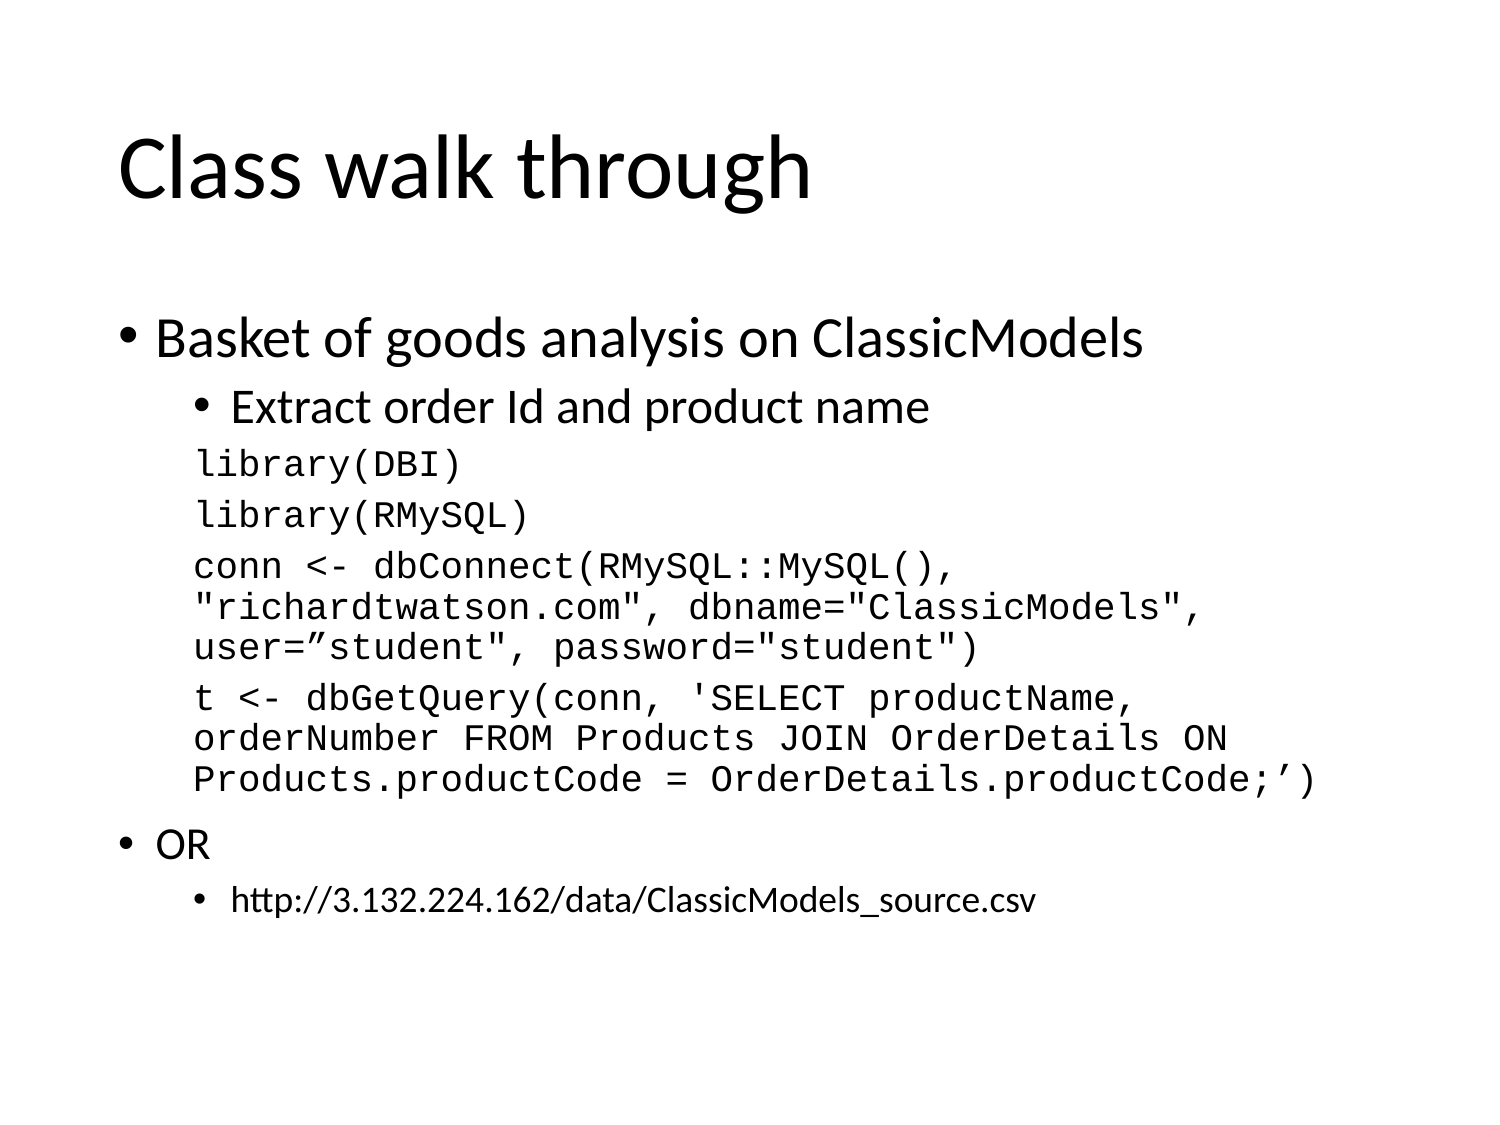

# Class walk through
Basket of goods analysis on ClassicModels
Extract order Id and product name
library(DBI)
library(RMySQL)
conn <- dbConnect(RMySQL::MySQL(), "richardtwatson.com", dbname="ClassicModels", user=”student", password="student")
t <- dbGetQuery(conn, 'SELECT productName, orderNumber FROM Products JOIN OrderDetails ON Products.productCode = OrderDetails.productCode;’)
OR
http://3.132.224.162/data/ClassicModels_source.csv